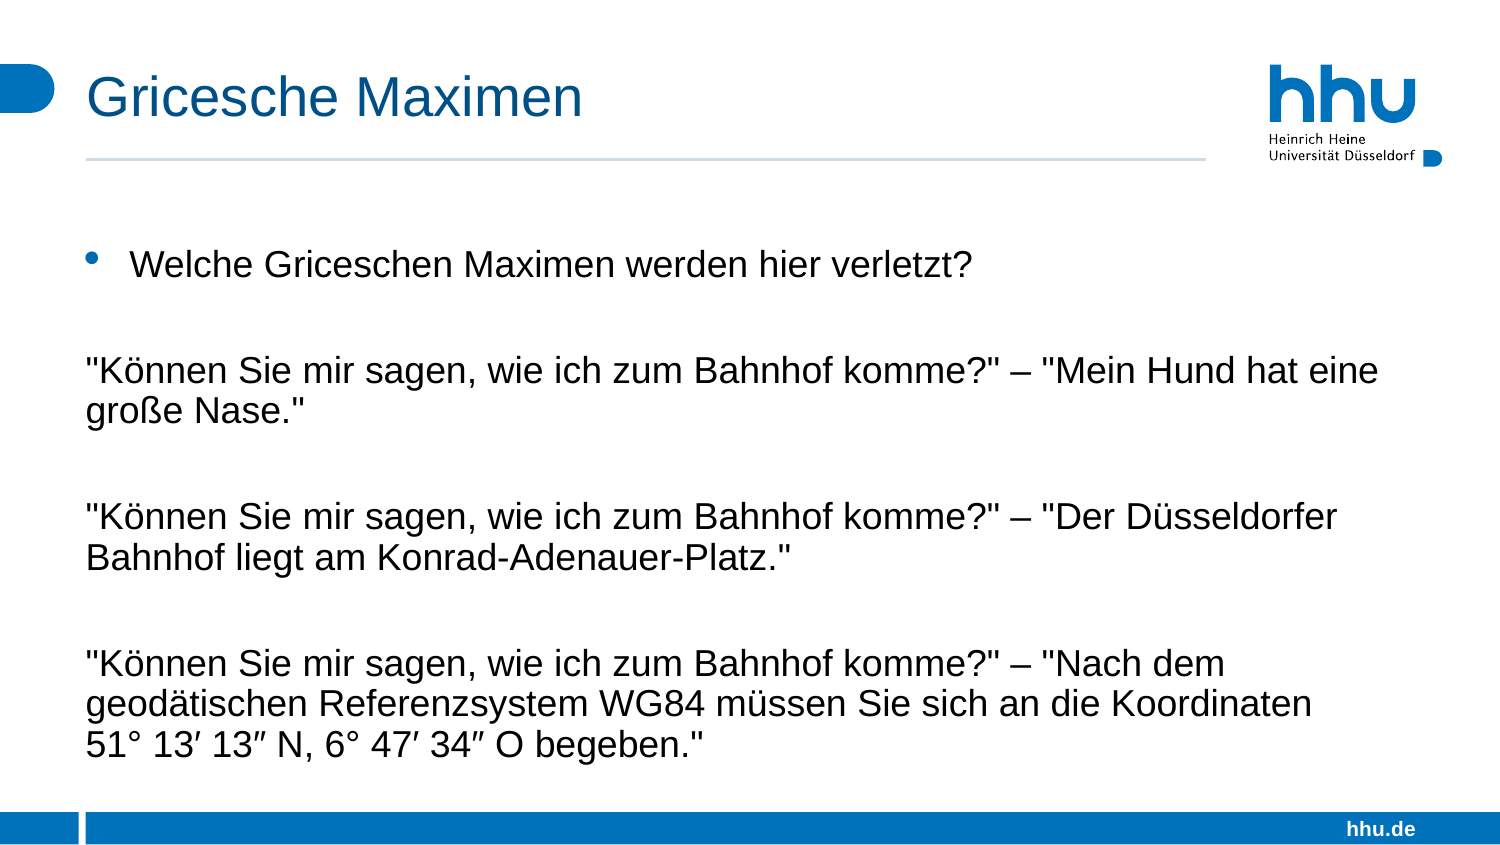

# Gricesche Maximen
Welche Griceschen Maximen werden hier verletzt?

"Können Sie mir sagen, wie ich zum Bahnhof komme?" – "Mein Hund hat eine große Nase."

"Können Sie mir sagen, wie ich zum Bahnhof komme?" – "Der Düsseldorfer Bahnhof liegt am Konrad-Adenauer-Platz."

"Können Sie mir sagen, wie ich zum Bahnhof komme?" – "Nach dem geodätischen Referenzsystem WG84 müssen Sie sich an die Koordinaten 51° 13′ 13″ N, 6° 47′ 34″ O begeben."